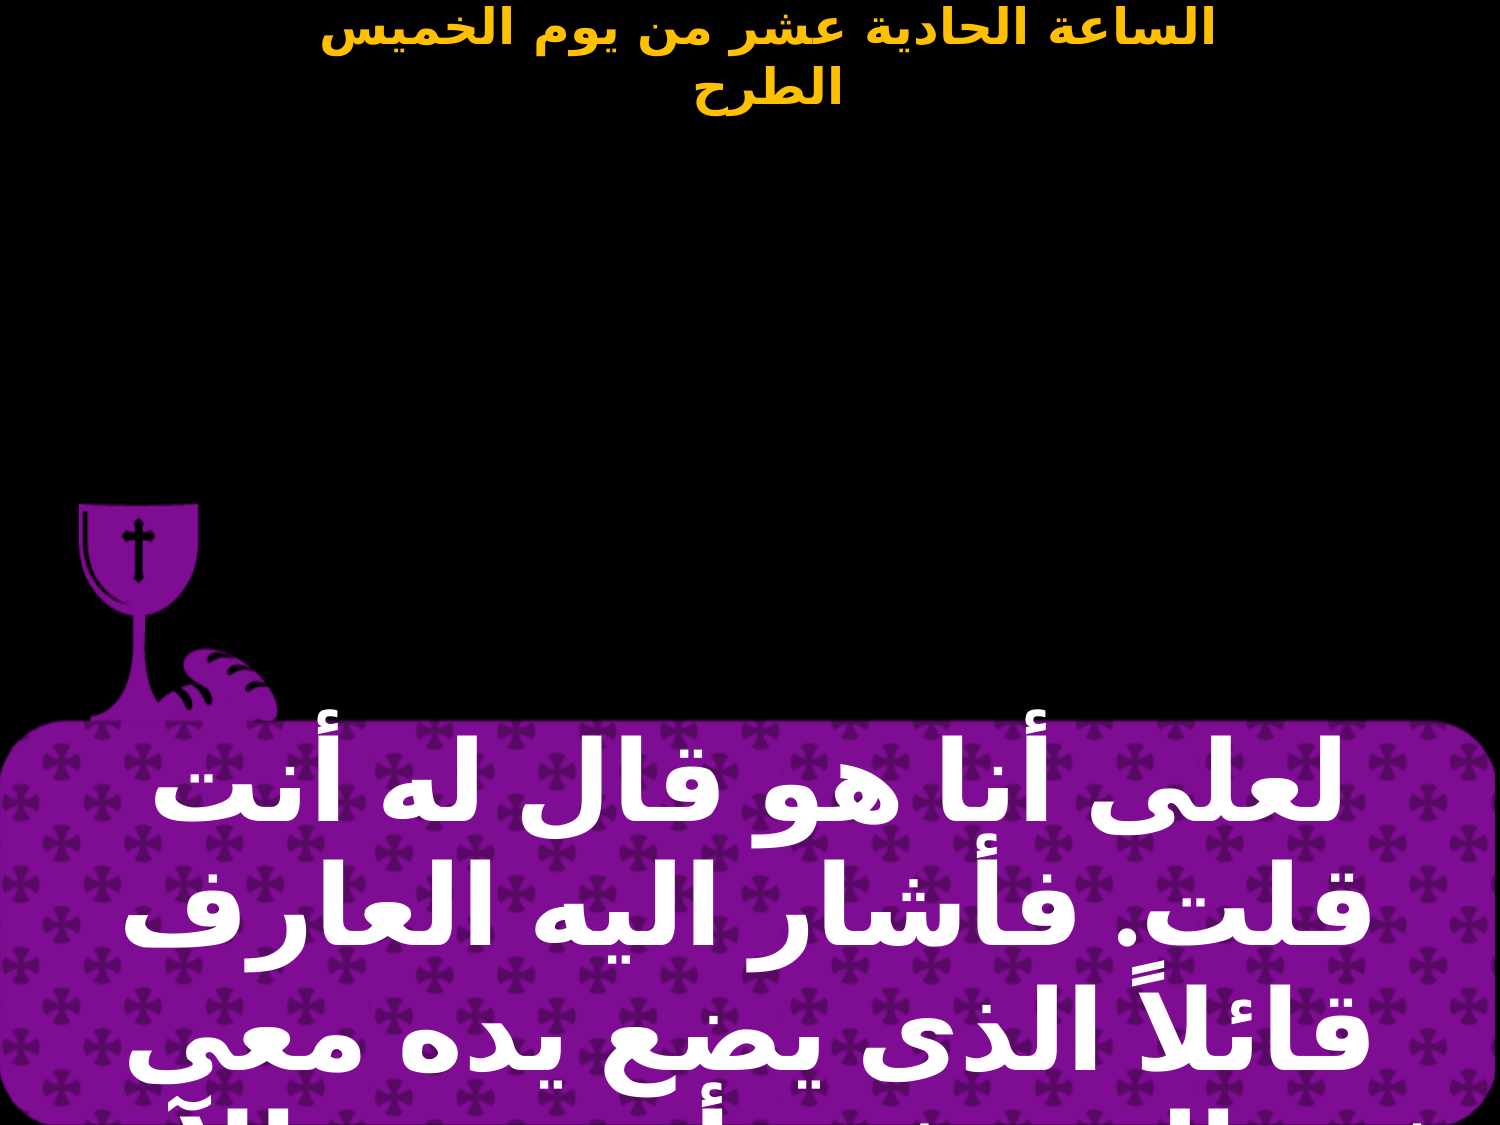

| لعلى أنا هو قال له أنت قلت. فأشار اليه العارف قائلاً الذى يضع يده معى فى الصحفة . أضمرت الآثم أيها |
| --- |